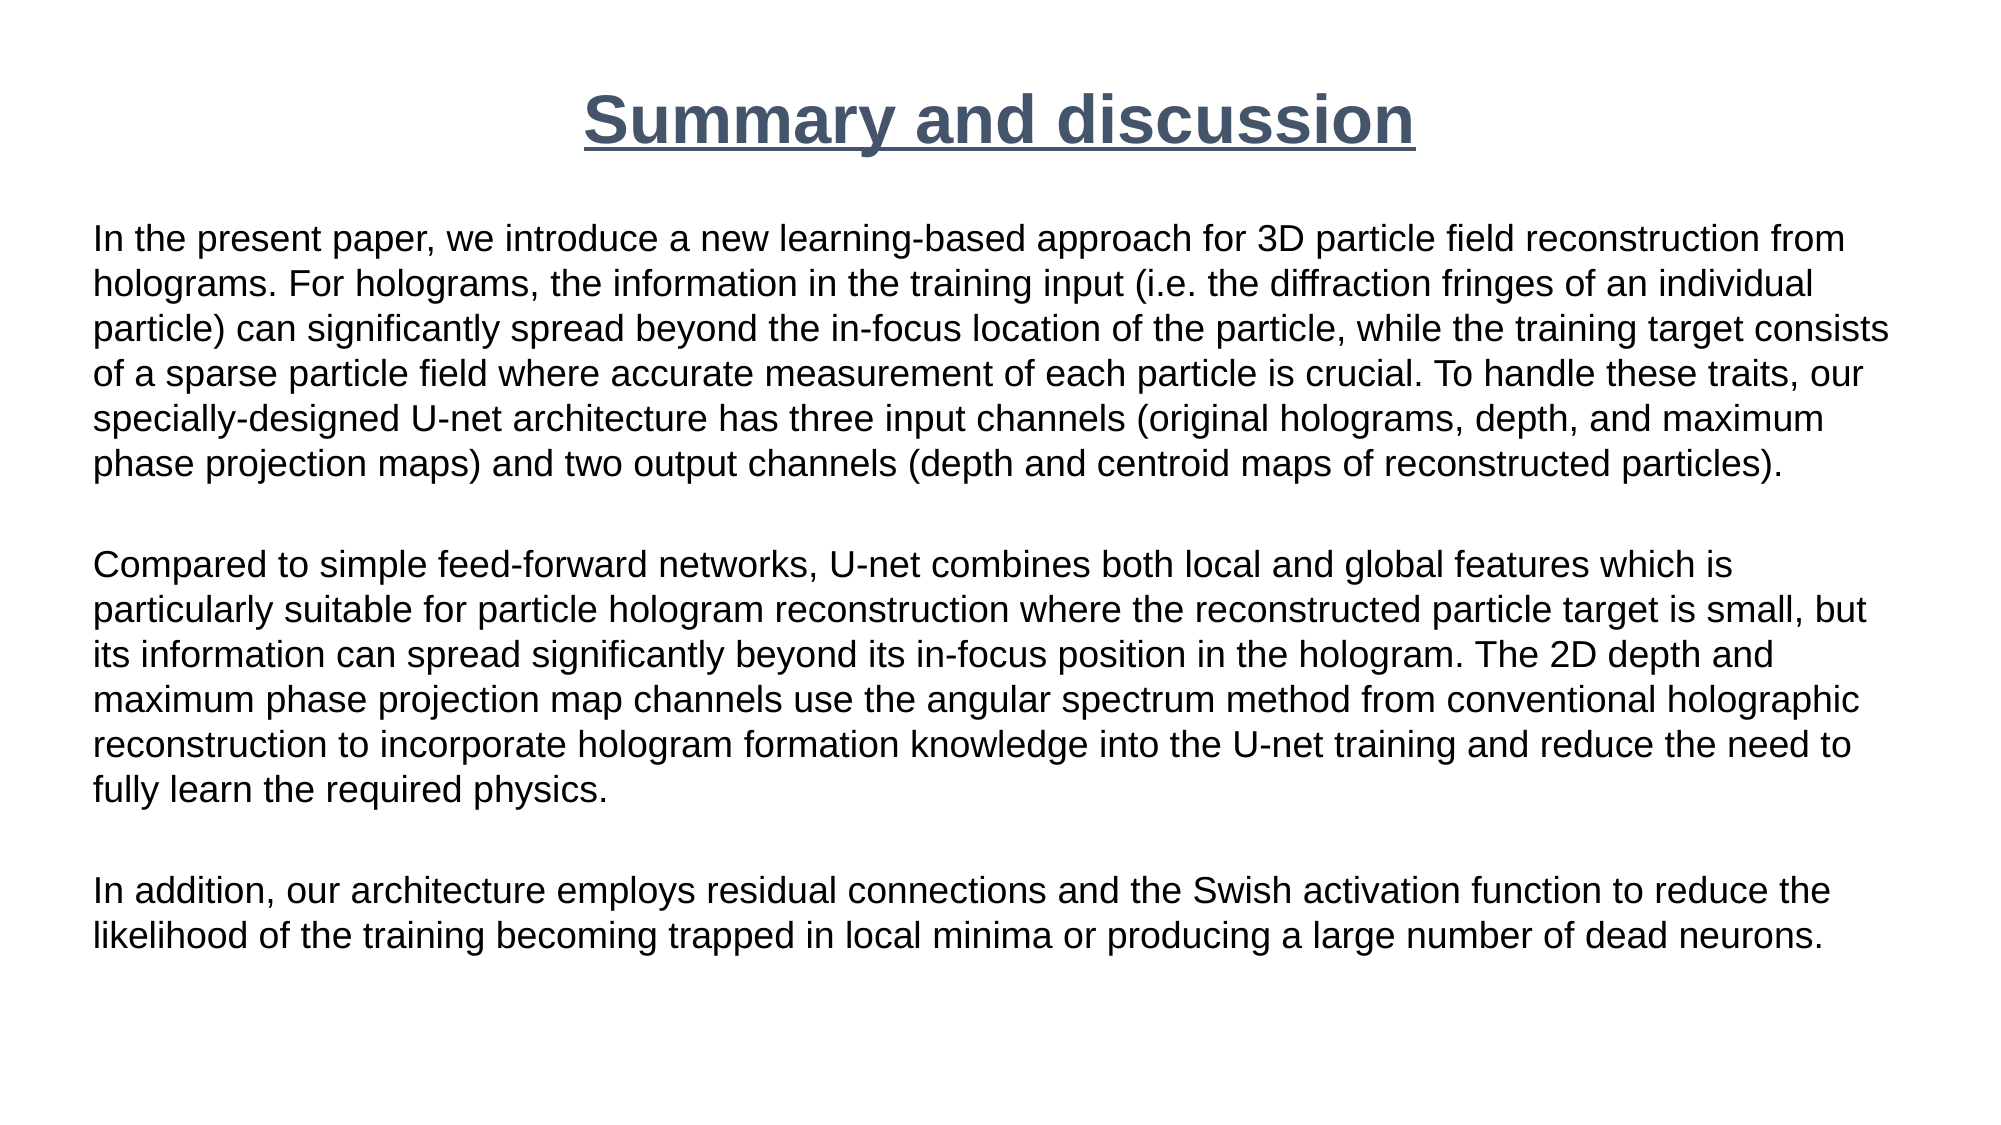

Summary and discussion
In the present paper, we introduce a new learning-based approach for 3D particle field reconstruction from holograms. For holograms, the information in the training input (i.e. the diffraction fringes of an individual particle) can significantly spread beyond the in-focus location of the particle, while the training target consists of a sparse particle field where accurate measurement of each particle is crucial. To handle these traits, our specially-designed U-net architecture has three input channels (original holograms, depth, and maximum phase projection maps) and two output channels (depth and centroid maps of reconstructed particles).

Compared to simple feed-forward networks, U-net combines both local and global features which is particularly suitable for particle hologram reconstruction where the reconstructed particle target is small, but its information can spread significantly beyond its in-focus position in the hologram. The 2D depth and maximum phase projection map channels use the angular spectrum method from conventional holographic reconstruction to incorporate hologram formation knowledge into the U-net training and reduce the need to fully learn the required physics.

In addition, our architecture employs residual connections and the Swish activation function to reduce the likelihood of the training becoming trapped in local minima or producing a large number of dead neurons.